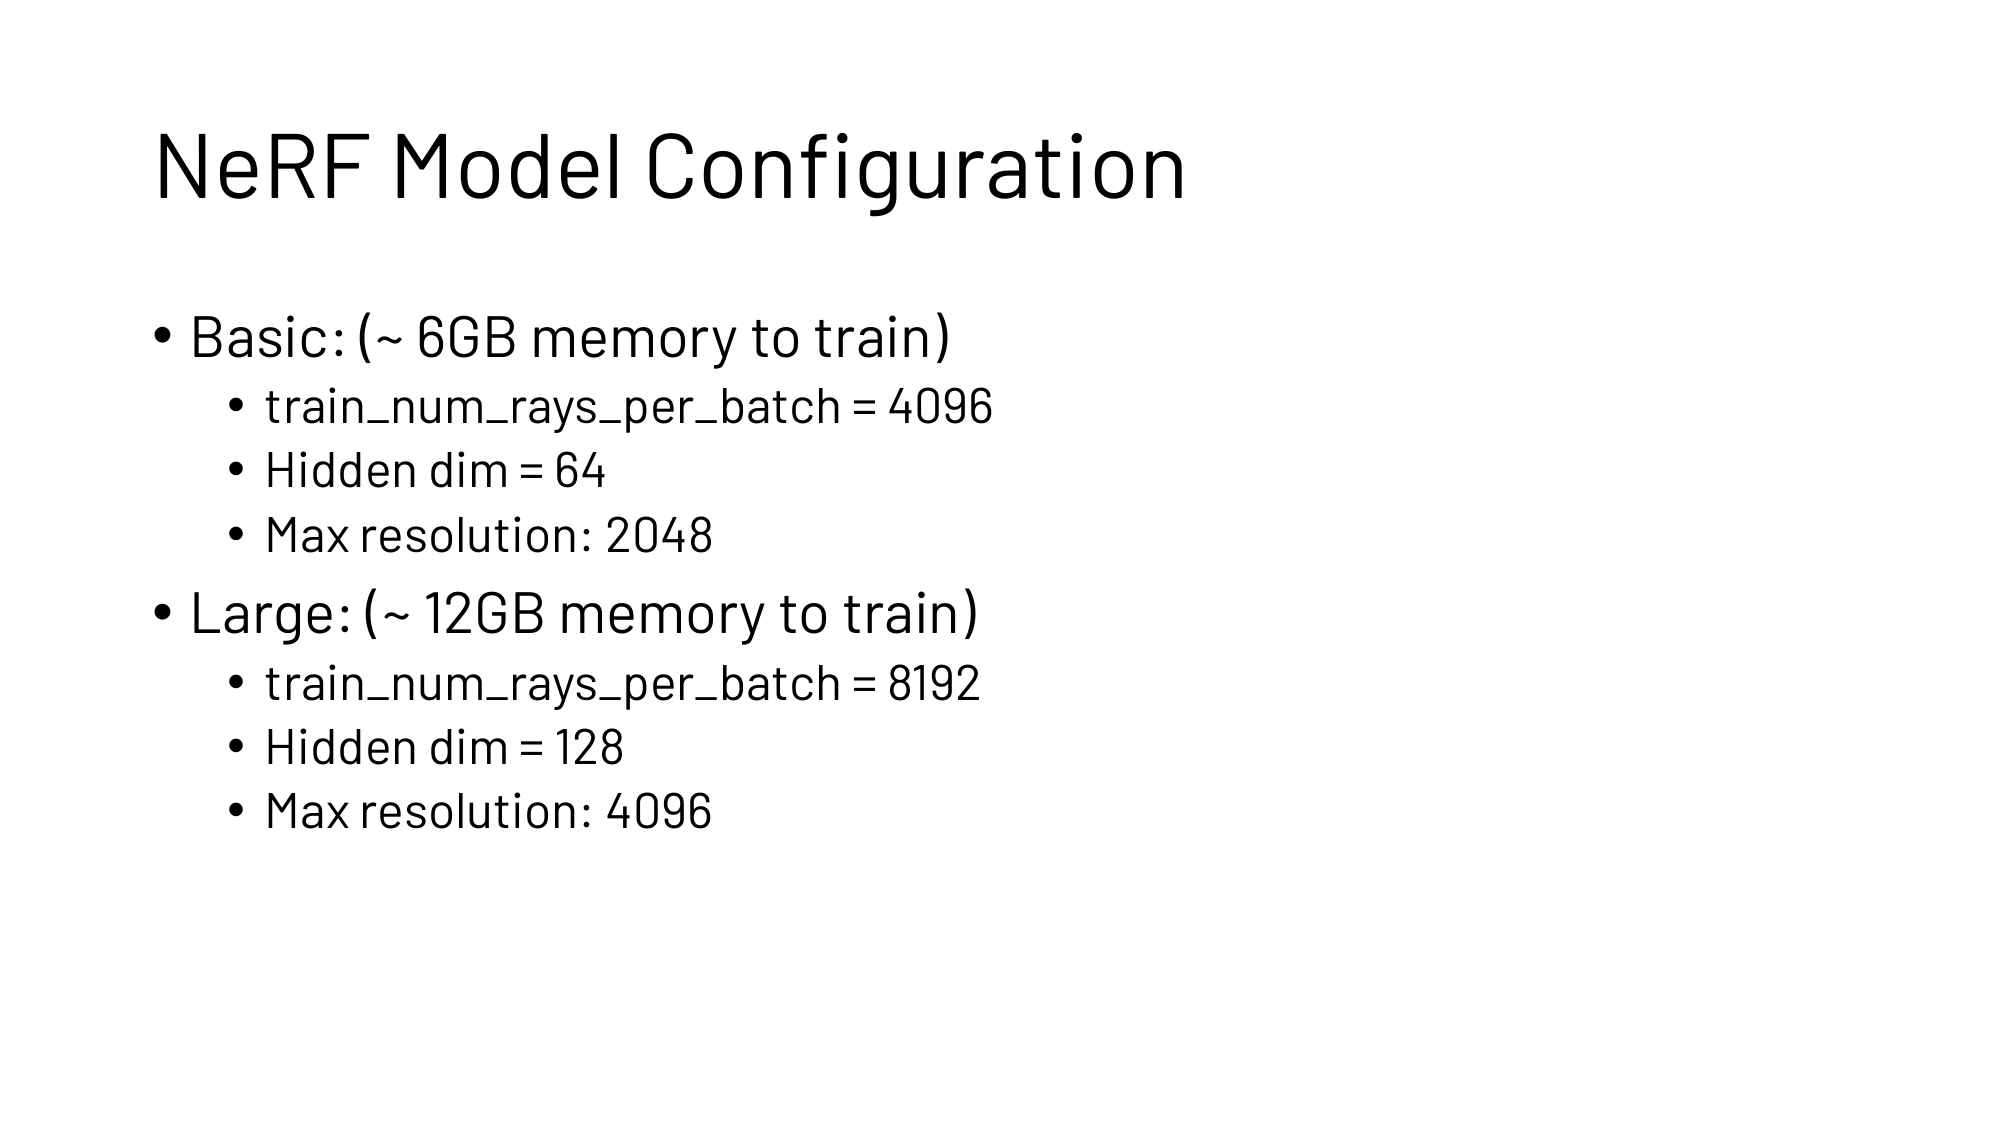

# NeRF Model Configuration
Basic: (~ 6GB memory to train)
train_num_rays_per_batch = 4096
Hidden dim = 64
Max resolution: 2048
Large: (~ 12GB memory to train)
train_num_rays_per_batch = 8192
Hidden dim = 128
Max resolution: 4096